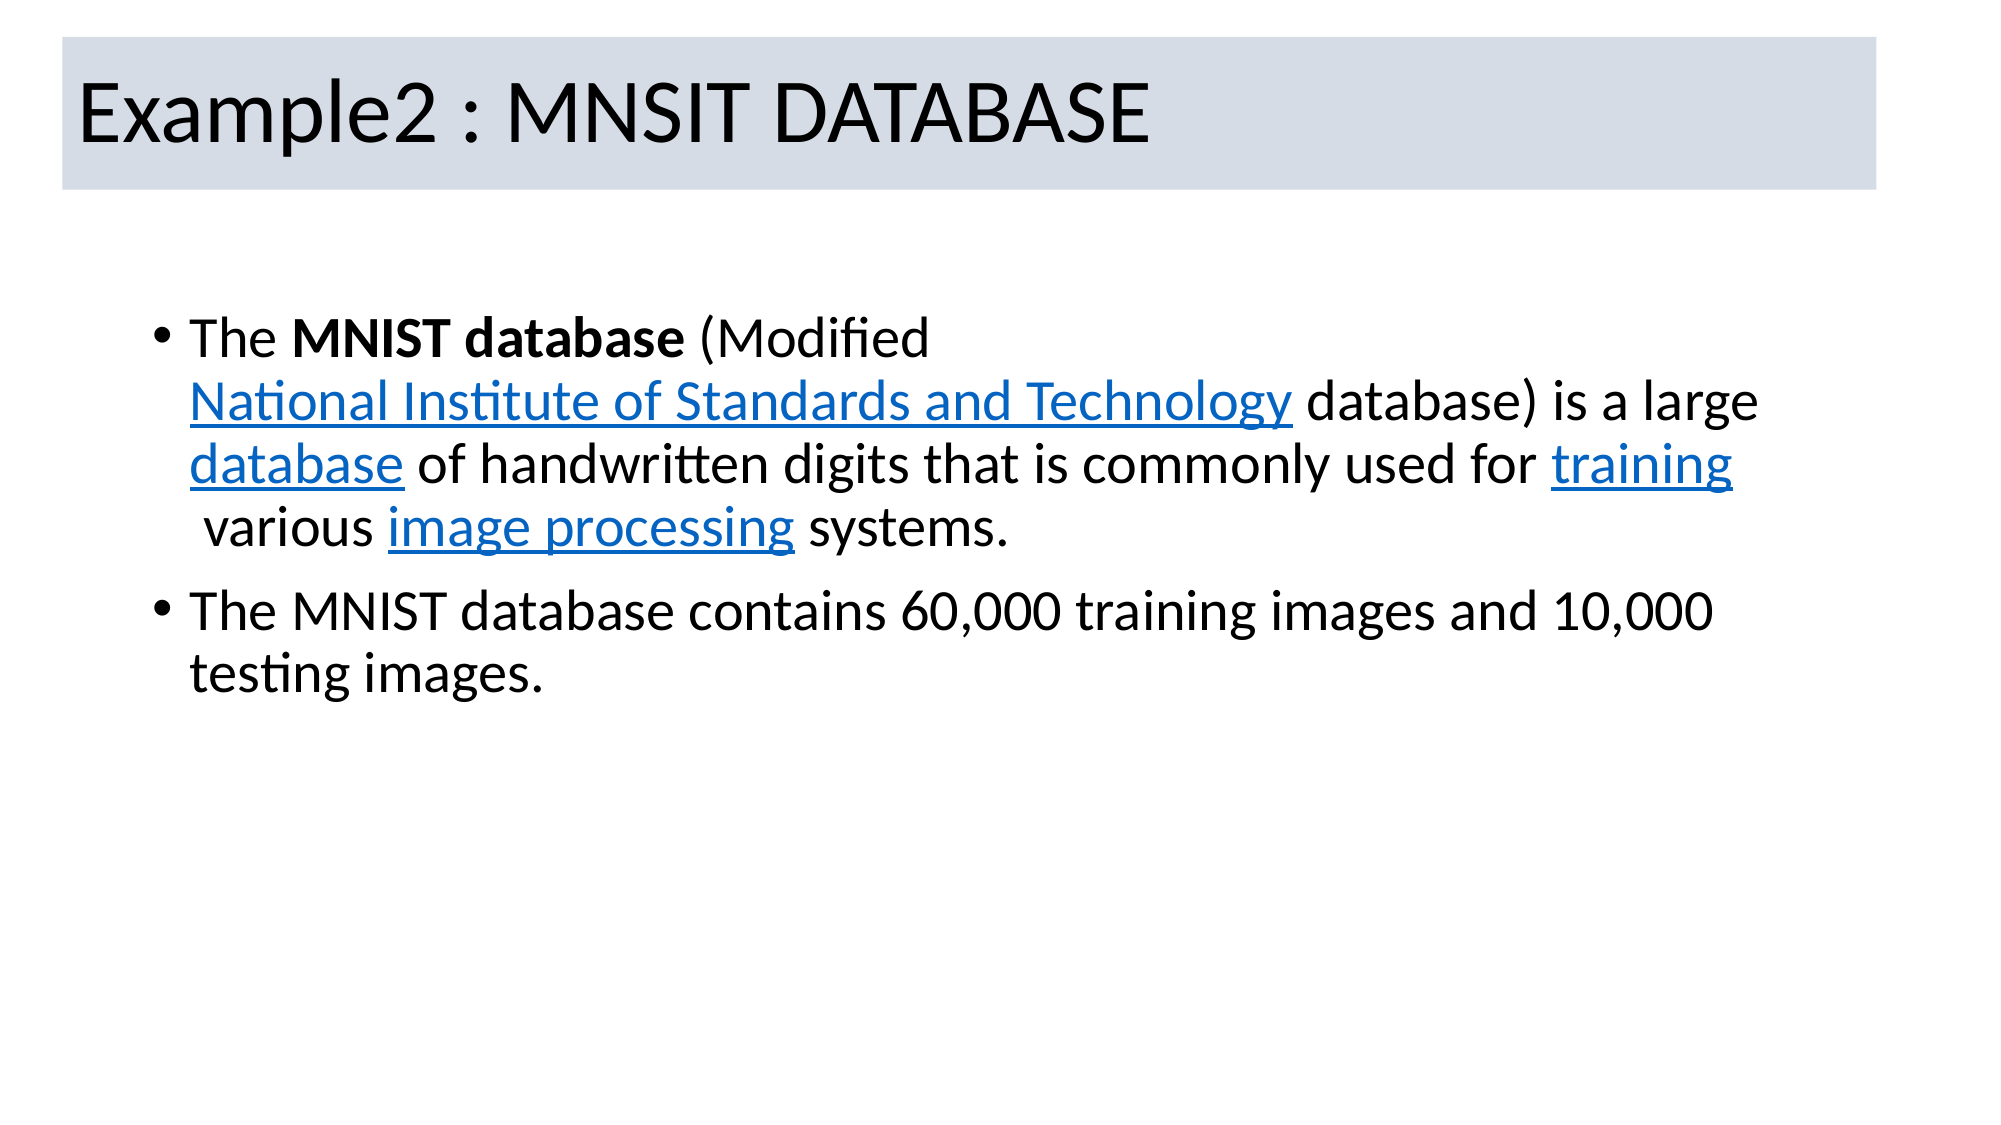

# Example2 : MNSIT DATABASE
The MNIST database (Modified National Institute of Standards and Technology database) is a large database of handwritten digits that is commonly used for training various image processing systems.
The MNIST database contains 60,000 training images and 10,000 testing images.